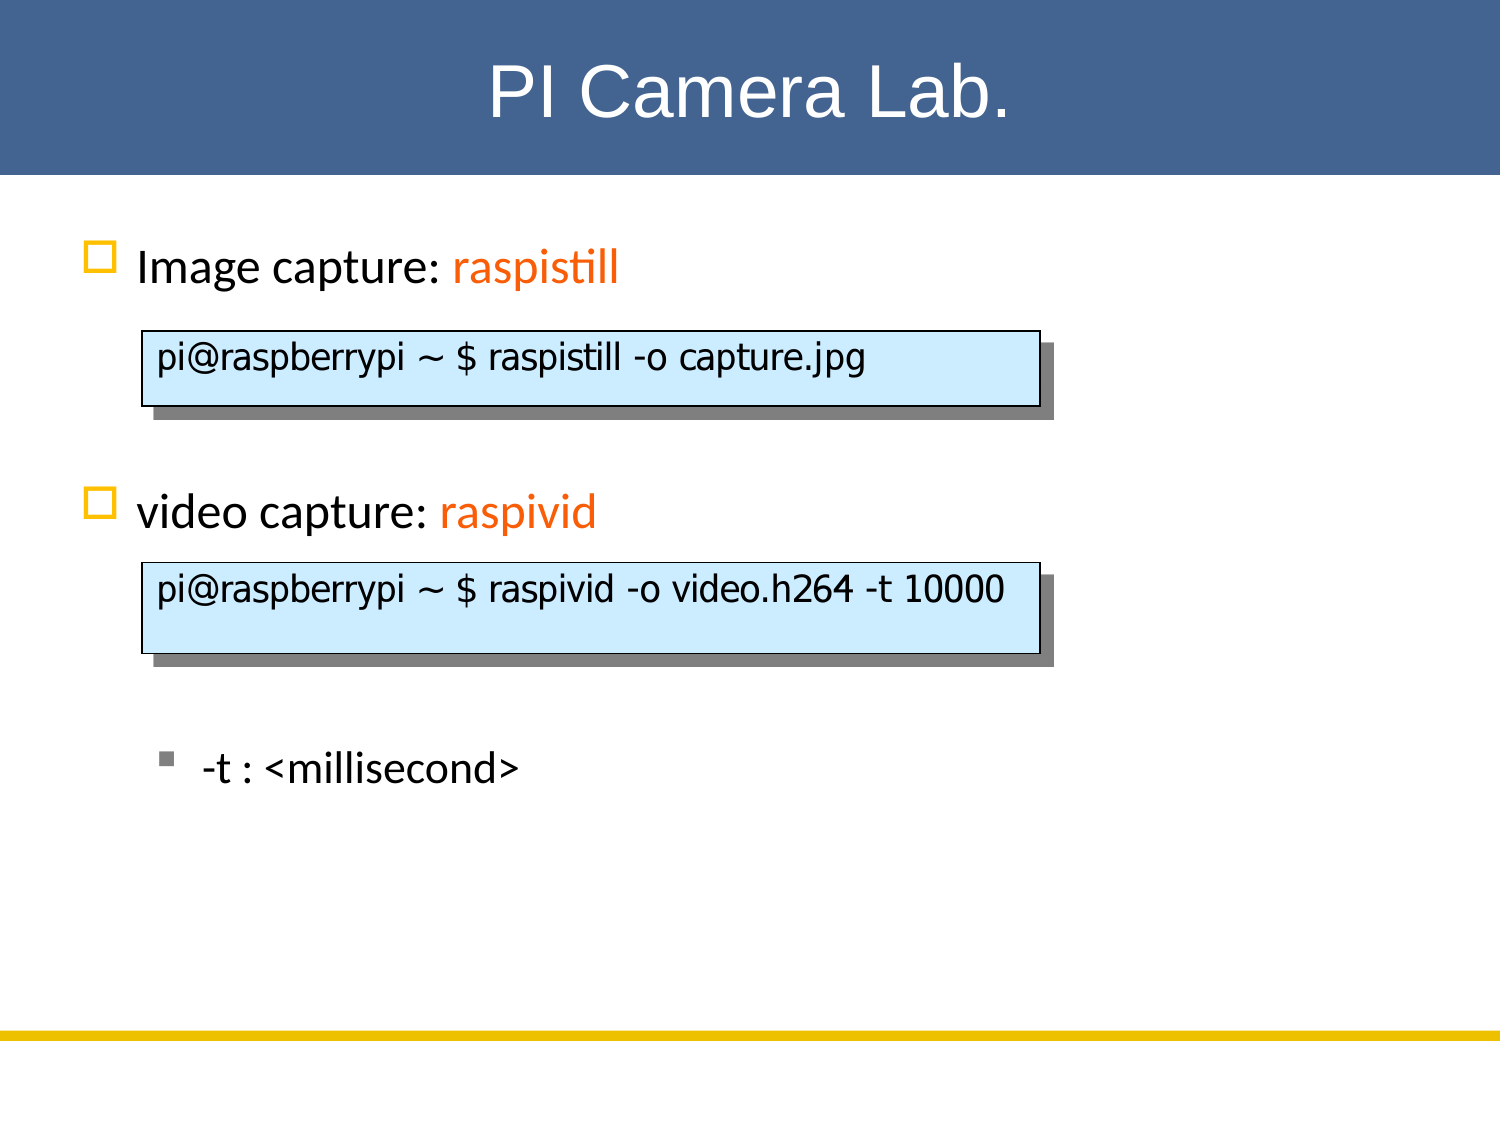

# PI Camera Lab.
Image capture: raspistill

video capture: raspivid

-t : <millisecond>

pi@raspberrypi ~ $ raspistill -o capture.jpg
pi@raspberrypi ~ $ raspivid -o video.h264 -t 10000